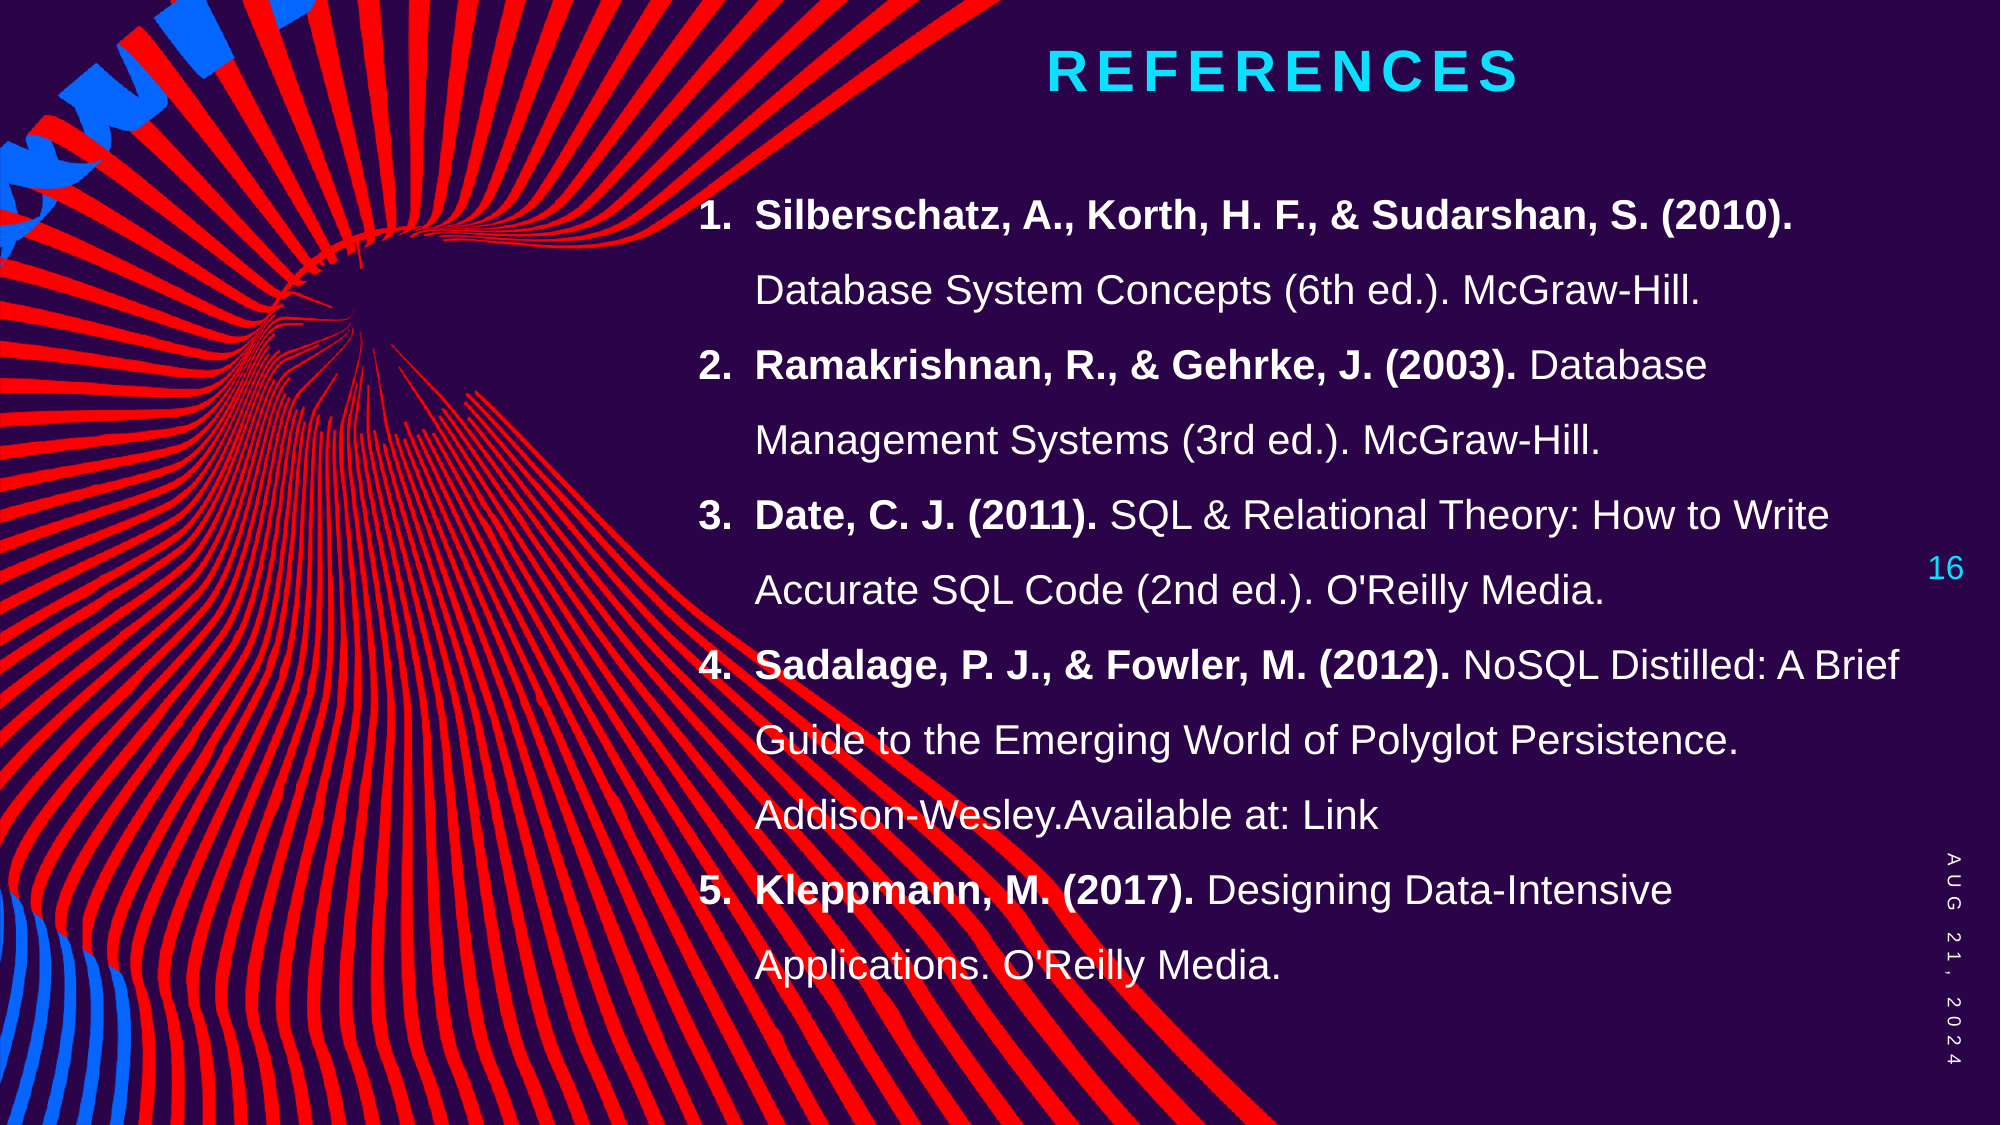

# References
Silberschatz, A., Korth, H. F., & Sudarshan, S. (2010). Database System Concepts (6th ed.). McGraw-Hill.
Ramakrishnan, R., & Gehrke, J. (2003). Database Management Systems (3rd ed.). McGraw-Hill.
Date, C. J. (2011). SQL & Relational Theory: How to Write Accurate SQL Code (2nd ed.). O'Reilly Media.
Sadalage, P. J., & Fowler, M. (2012). NoSQL Distilled: A Brief Guide to the Emerging World of Polyglot Persistence. Addison-Wesley.Available at: Link
Kleppmann, M. (2017). Designing Data-Intensive Applications. O'Reilly Media.
16
Aug 21, 2024